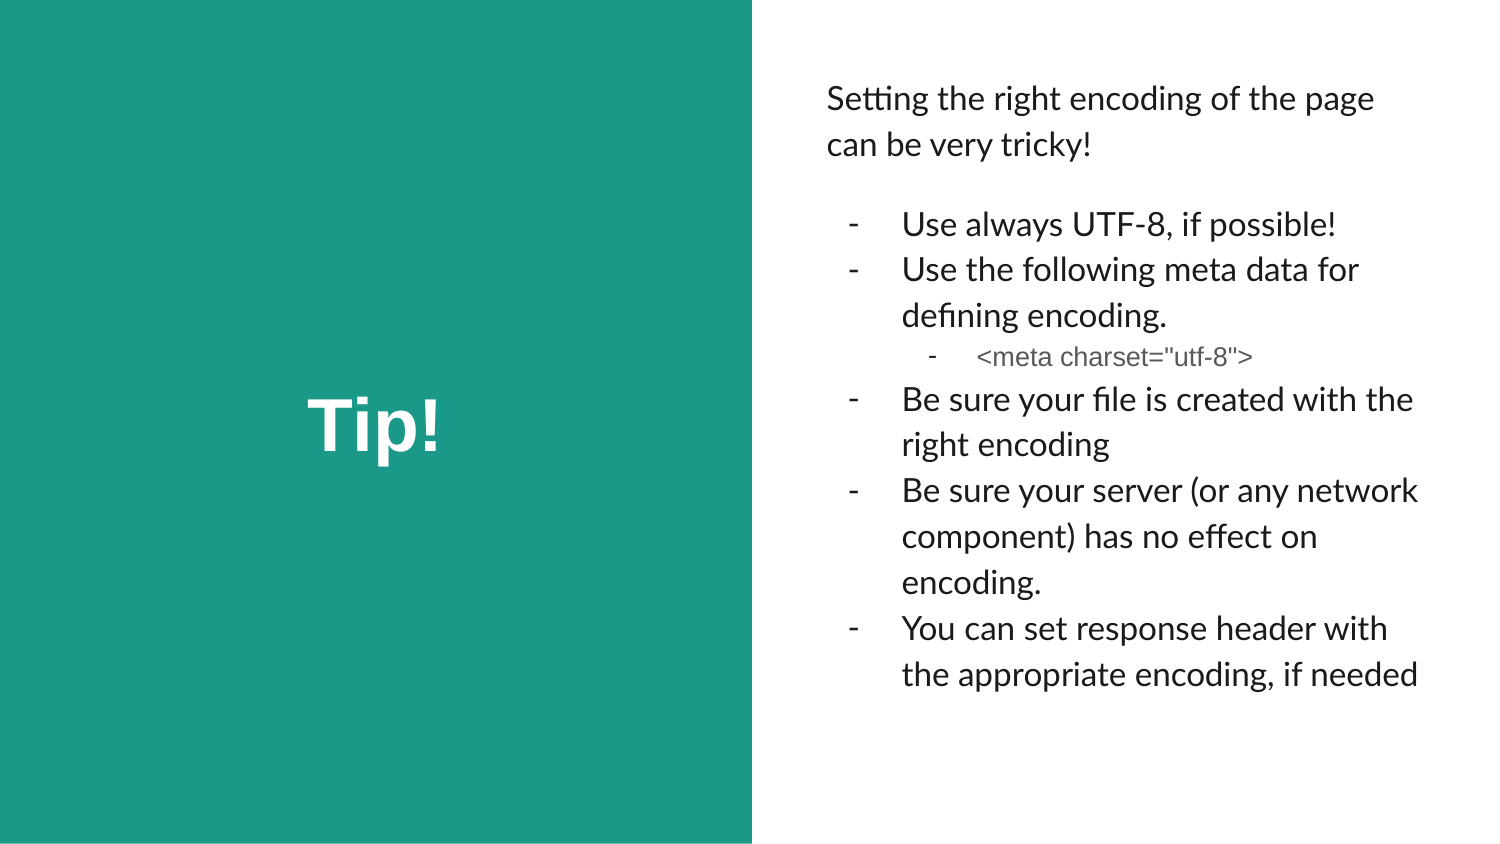

# Tip!
Setting the right encoding of the page can be very tricky!
Use always UTF-8, if possible!
Use the following meta data for defining encoding.
<meta charset="utf-8">
Be sure your file is created with the right encoding
Be sure your server (or any network component) has no effect on encoding.
You can set response header with the appropriate encoding, if needed